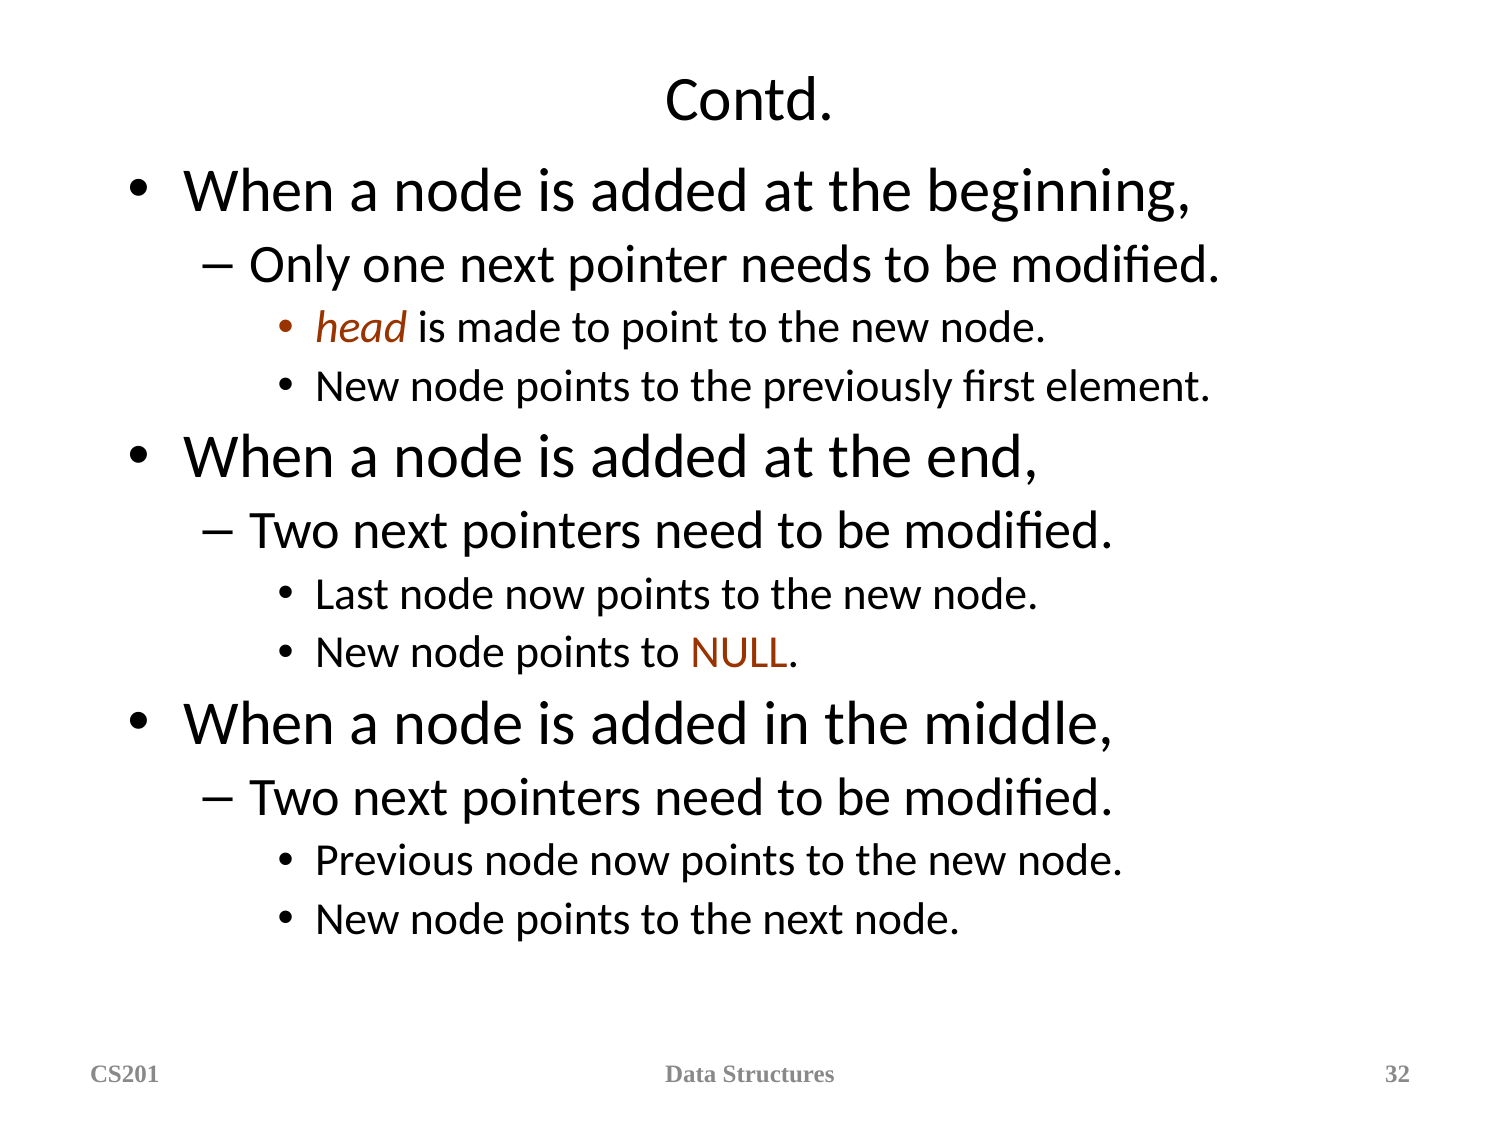

# Contd.
When a node is added at the beginning,
Only one next pointer needs to be modified.
head is made to point to the new node.
New node points to the previously first element.
When a node is added at the end,
Two next pointers need to be modified.
Last node now points to the new node.
New node points to NULL.
When a node is added in the middle,
Two next pointers need to be modified.
Previous node now points to the new node.
New node points to the next node.
CS201
Data Structures
32